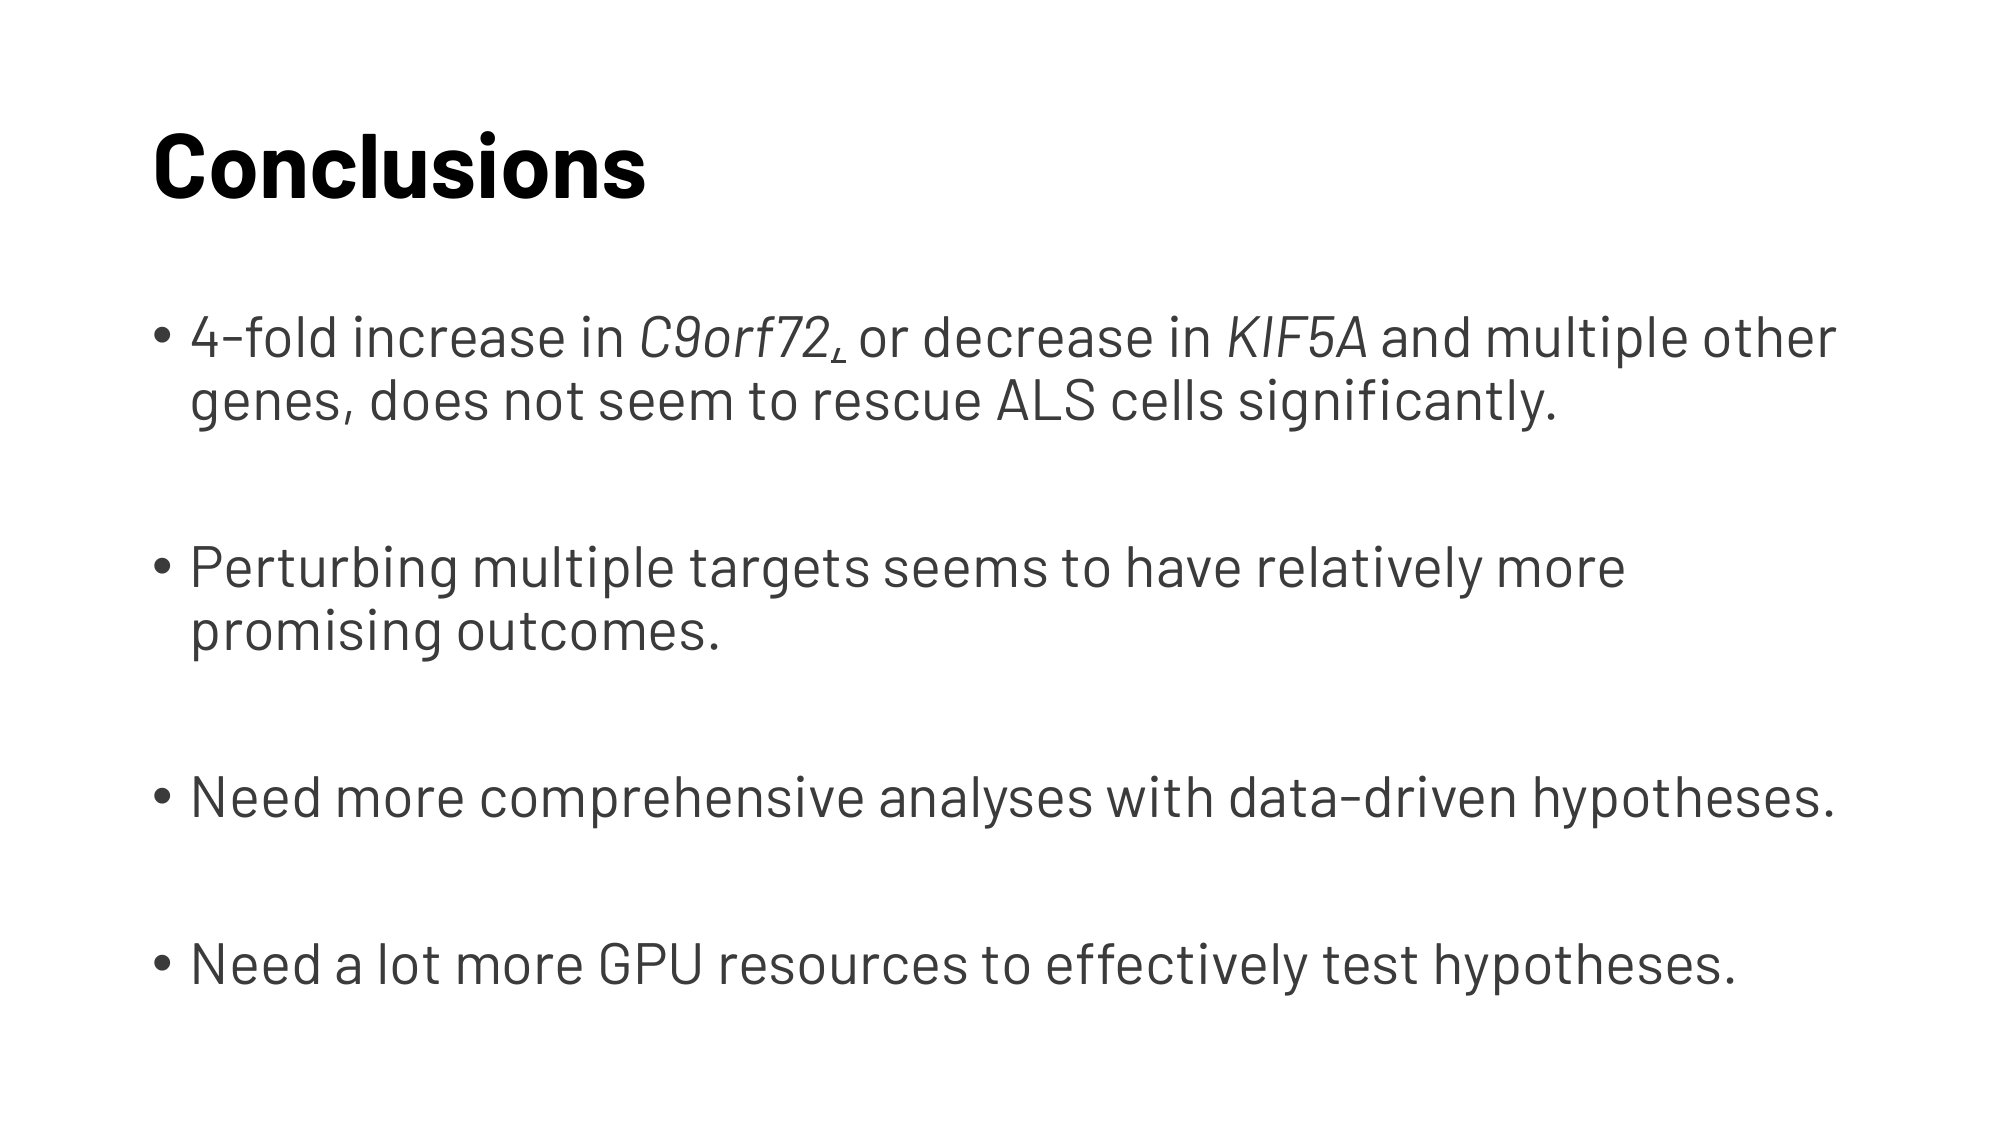

# Conclusions
4-fold increase in C9orf72, or decrease in KIF5A and multiple other genes, does not seem to rescue ALS cells significantly.

Perturbing multiple targets seems to have relatively more promising outcomes.

Need more comprehensive analyses with data-driven hypotheses.

Need a lot more GPU resources to effectively test hypotheses.